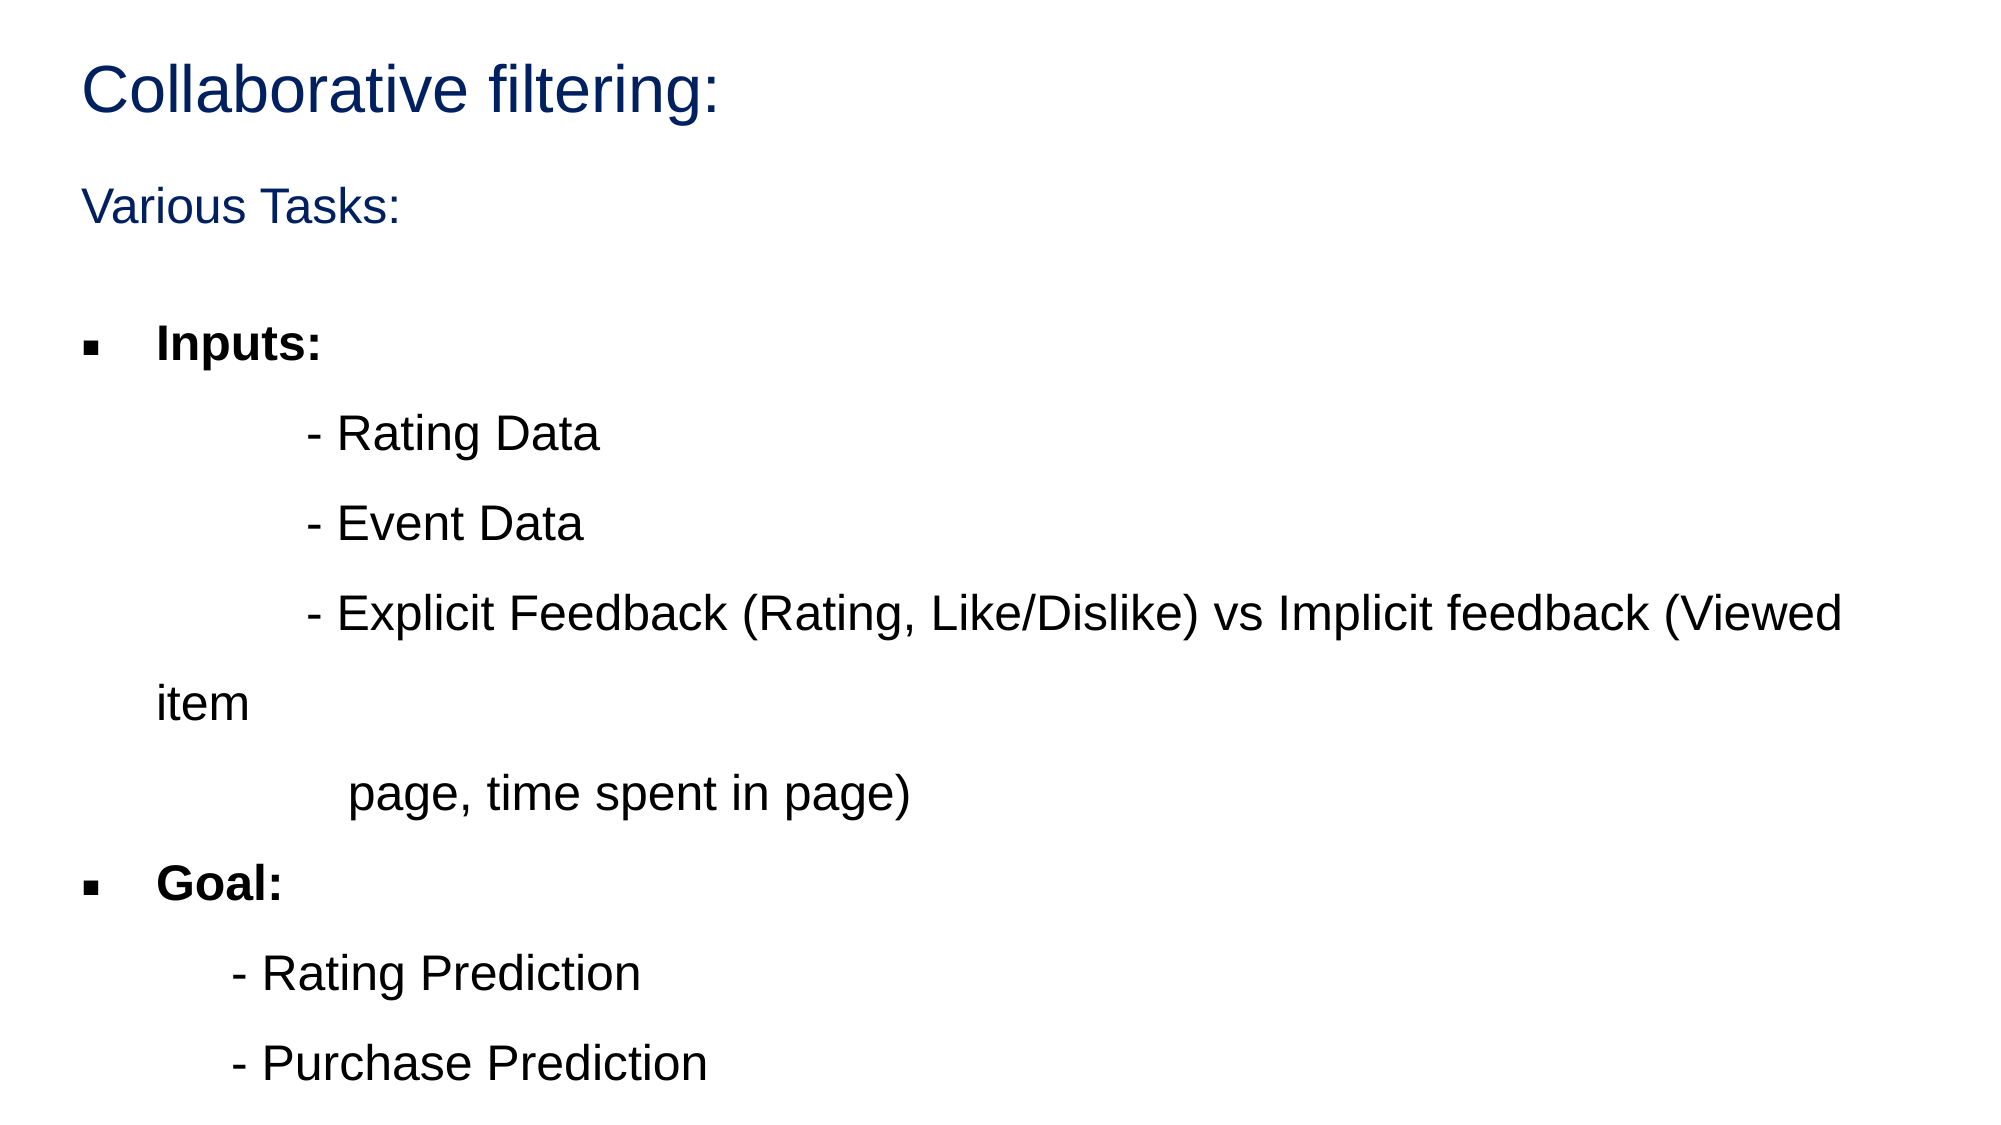

Collaborative filtering:
Various Tasks:
Inputs:
	- Rating Data
	- Event Data
	- Explicit Feedback (Rating, Like/Dislike) vs Implicit feedback (Viewed item
	   page, time spent in page)
Goal:
	- Rating Prediction
	- Purchase Prediction
	- Top n recommendations …..